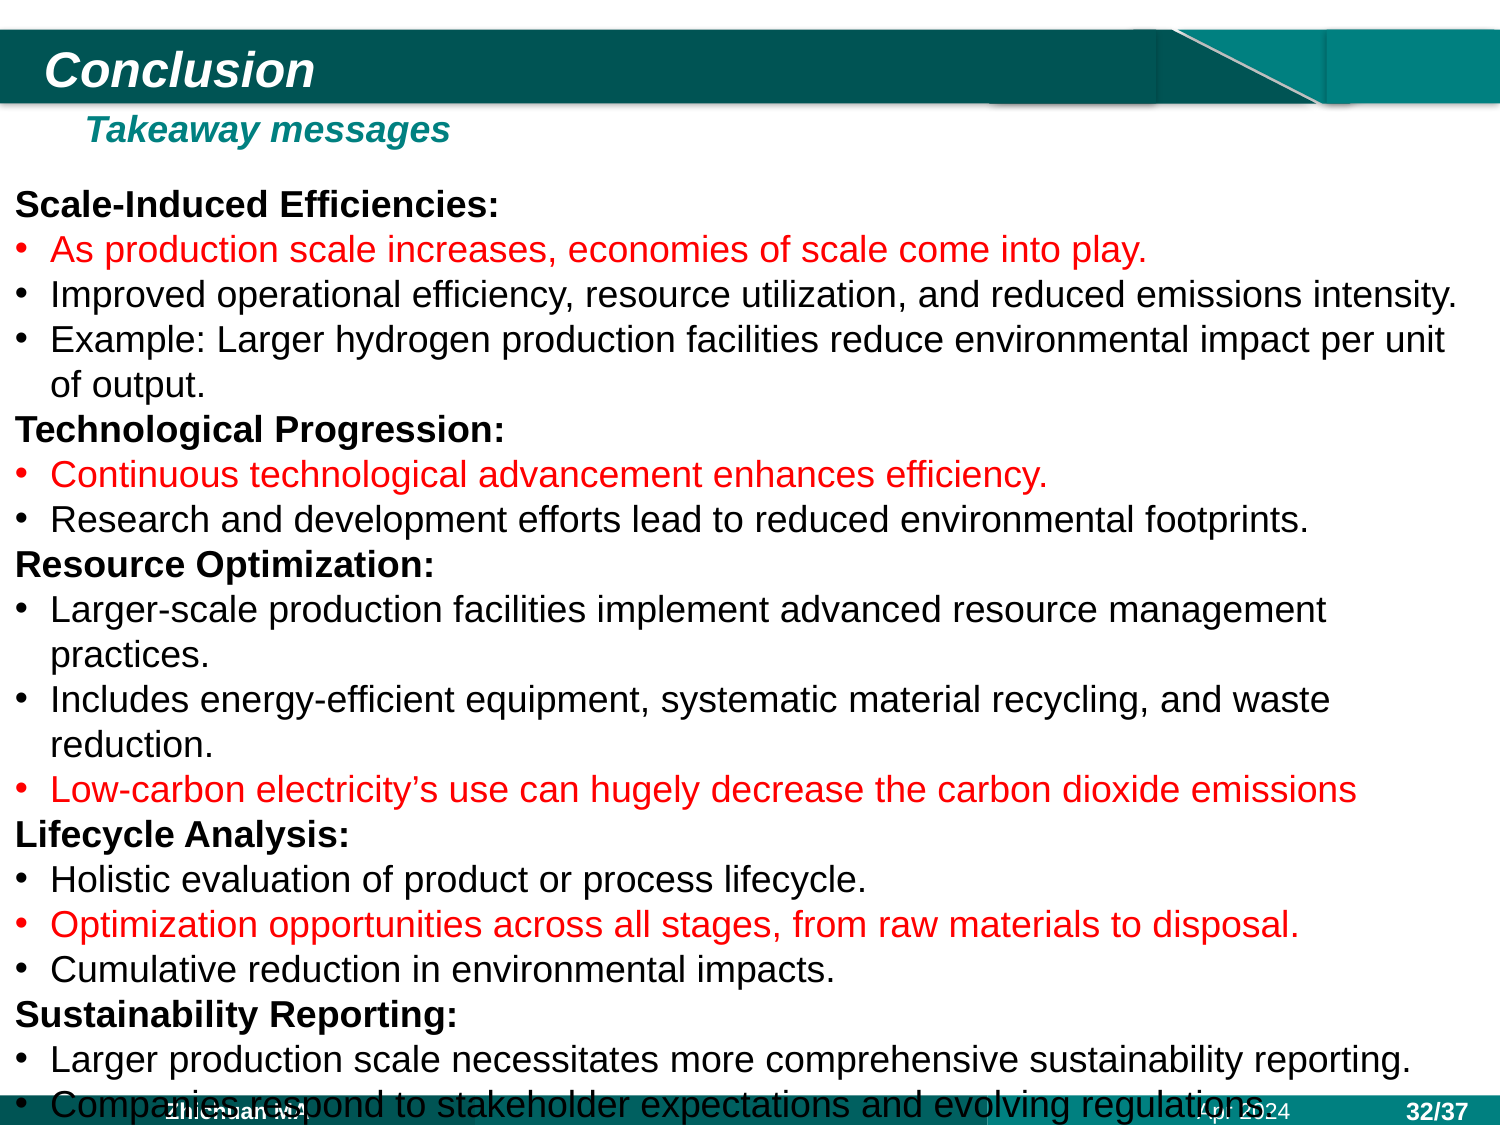

Conclusion
 Takeaway messages

Scale-Induced Efficiencies:
As production scale increases, economies of scale come into play.
Improved operational efficiency, resource utilization, and reduced emissions intensity.
Example: Larger hydrogen production facilities reduce environmental impact per unit of output.
Technological Progression:
Continuous technological advancement enhances efficiency.
Research and development efforts lead to reduced environmental footprints.
Resource Optimization:
Larger-scale production facilities implement advanced resource management practices.
Includes energy-efficient equipment, systematic material recycling, and waste reduction.
Low-carbon electricity’s use can hugely decrease the carbon dioxide emissions
Lifecycle Analysis:
Holistic evaluation of product or process lifecycle.
Optimization opportunities across all stages, from raw materials to disposal.
Cumulative reduction in environmental impacts.
Sustainability Reporting:
Larger production scale necessitates more comprehensive sustainability reporting.
Companies respond to stakeholder expectations and evolving regulations.
Estimate the future cost as well as environmental impacts, giving instructions to industry.